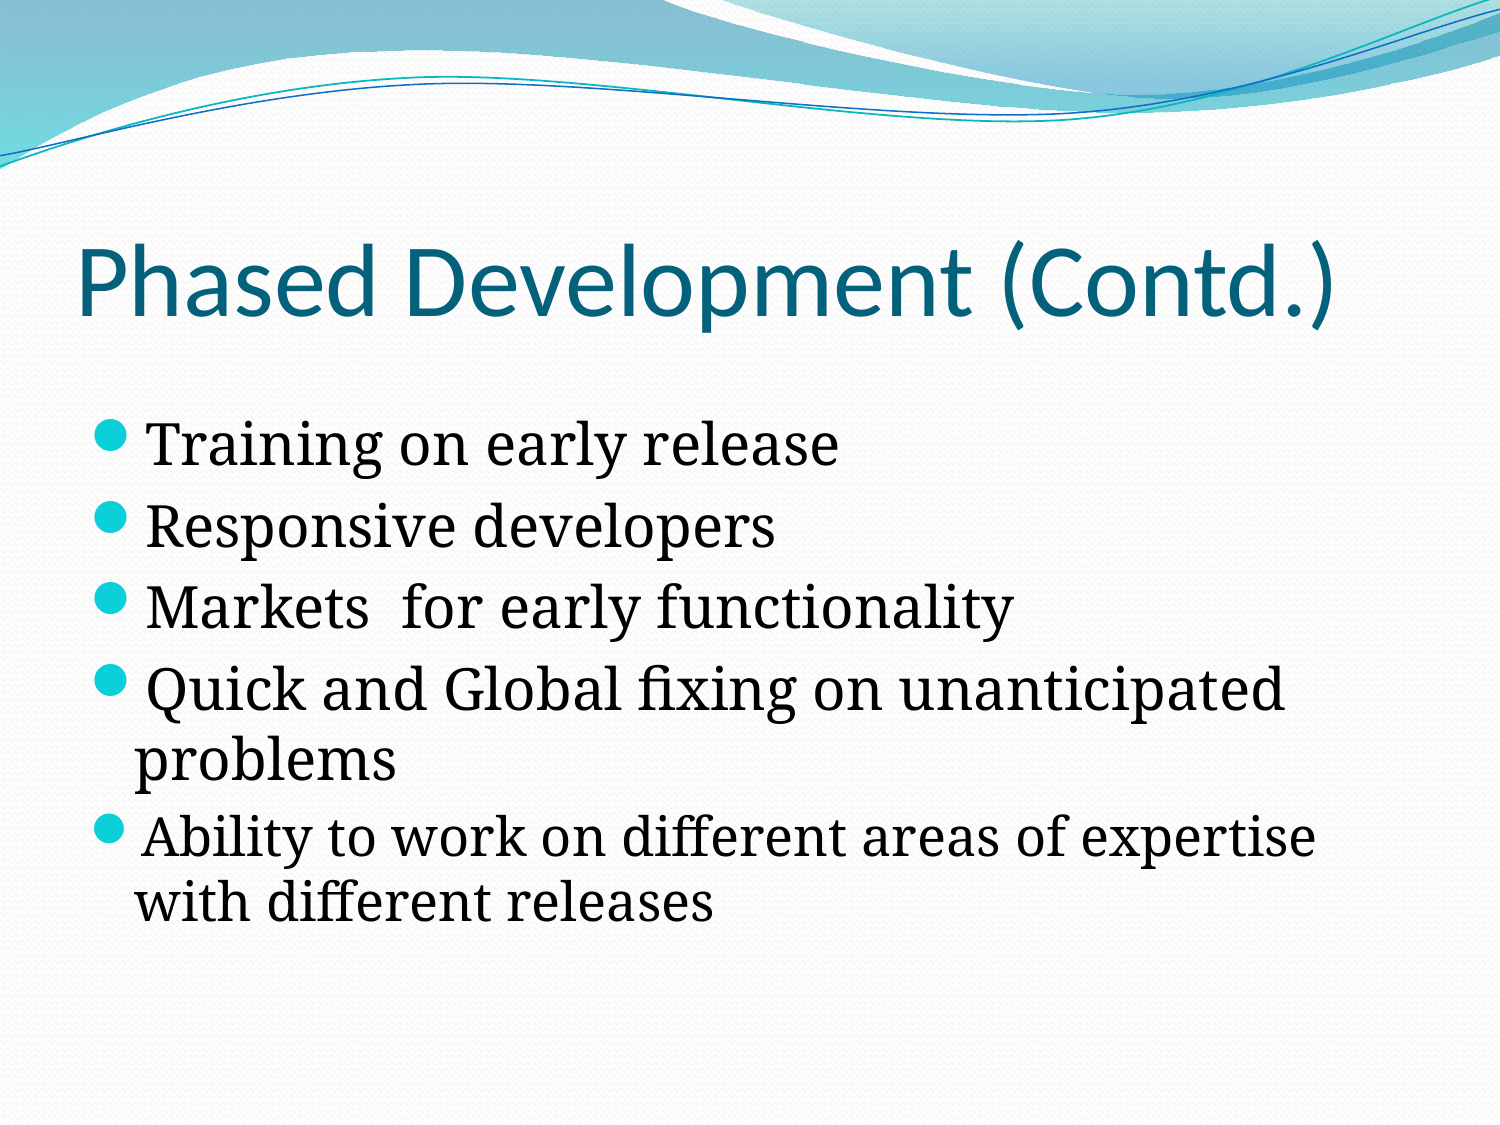

# Phased Development (Contd.)
Training on early release
Responsive developers
Markets  for early functionality
Quick and Global fixing on unanticipated problems
Ability to work on different areas of expertise with different releases